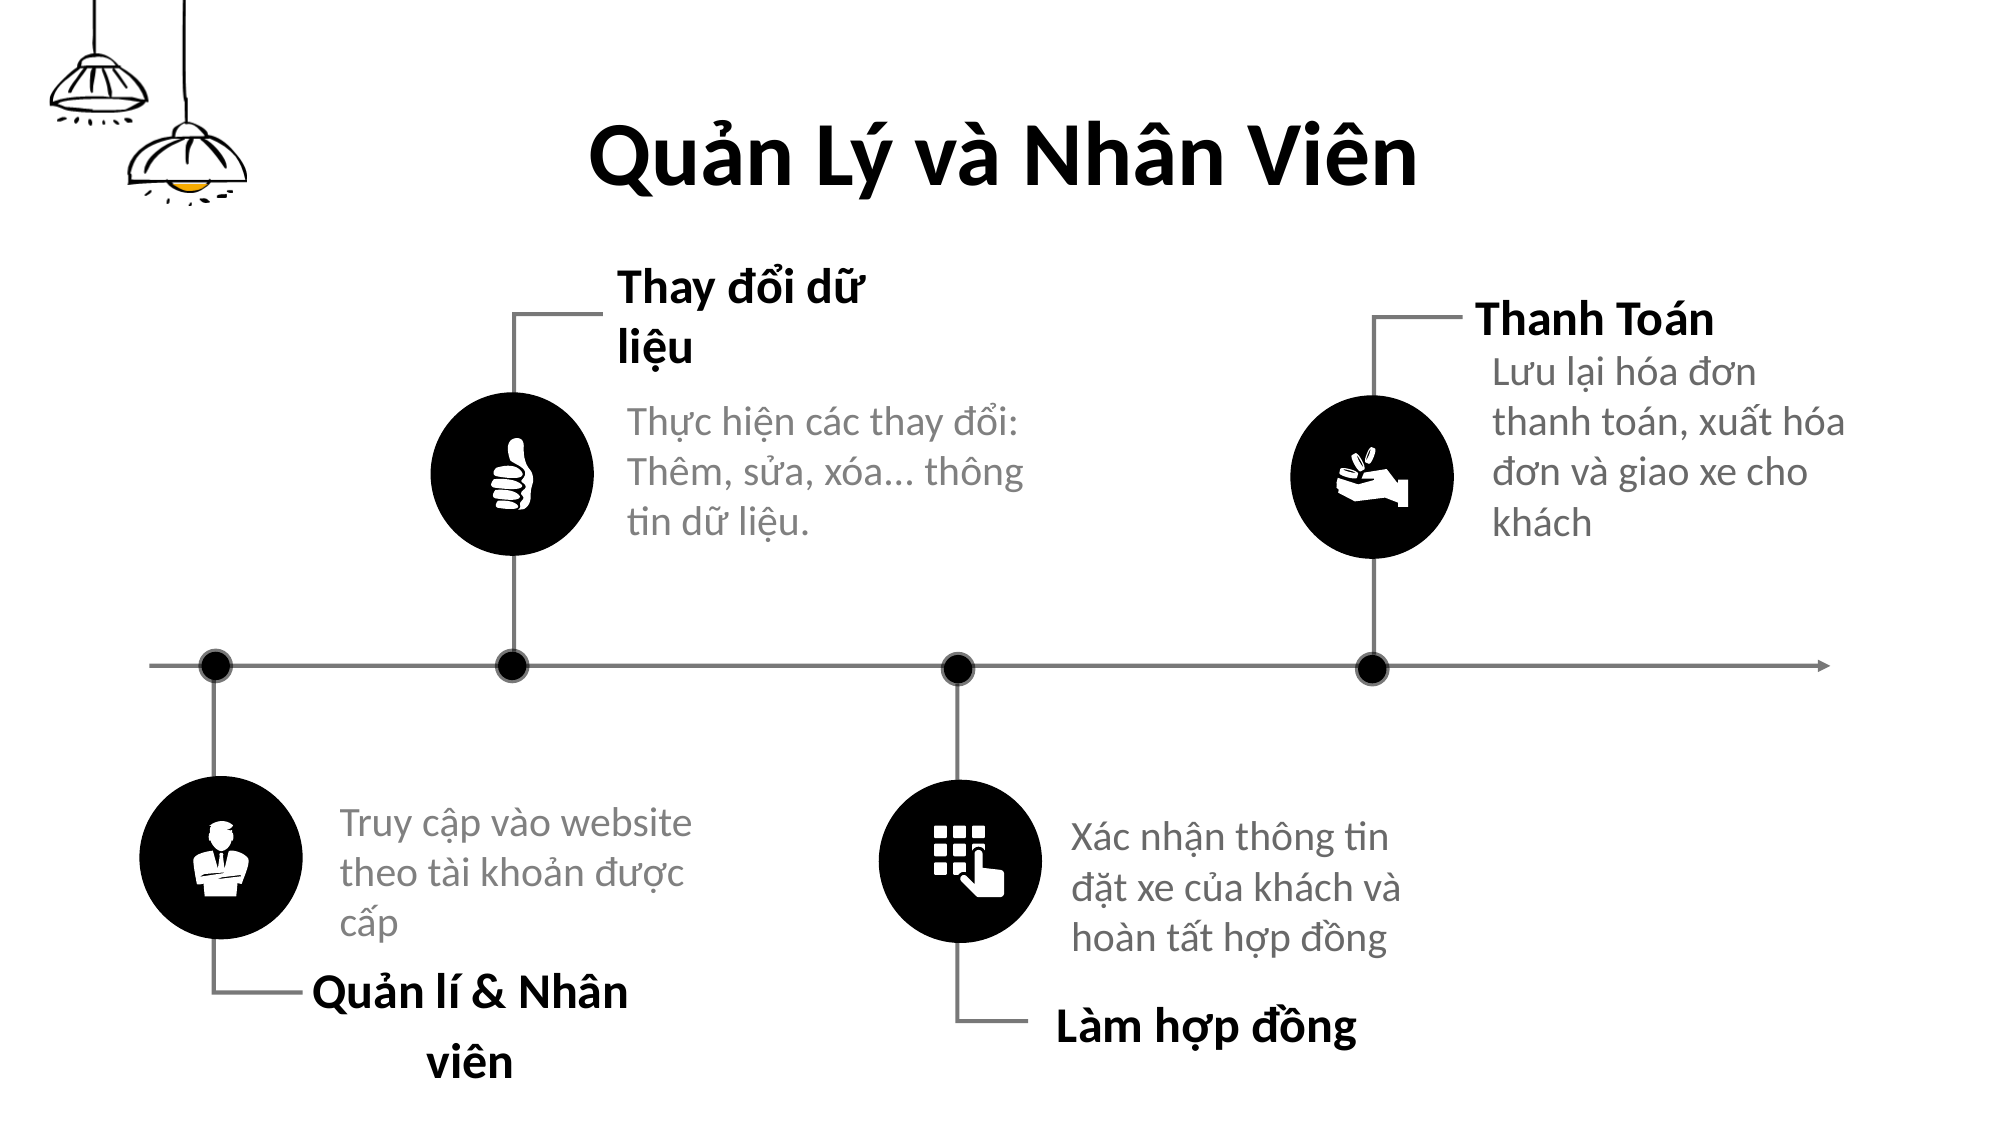

Quản Lý và Nhân Viên
Thay đổi dữ liệu
Thanh Toán

Lưu lại hóa đơn thanh toán, xuất hóa đơn và giao xe cho khách

Thực hiện các thay đổi: Thêm, sửa, xóa... thông tin dữ liệu.

Truy cập vào website theo tài khoản được cấp
Xác nhận thông tin đặt xe của khách và hoàn tất hợp đồng

Quản lí & Nhân viên
Làm hợp đồng